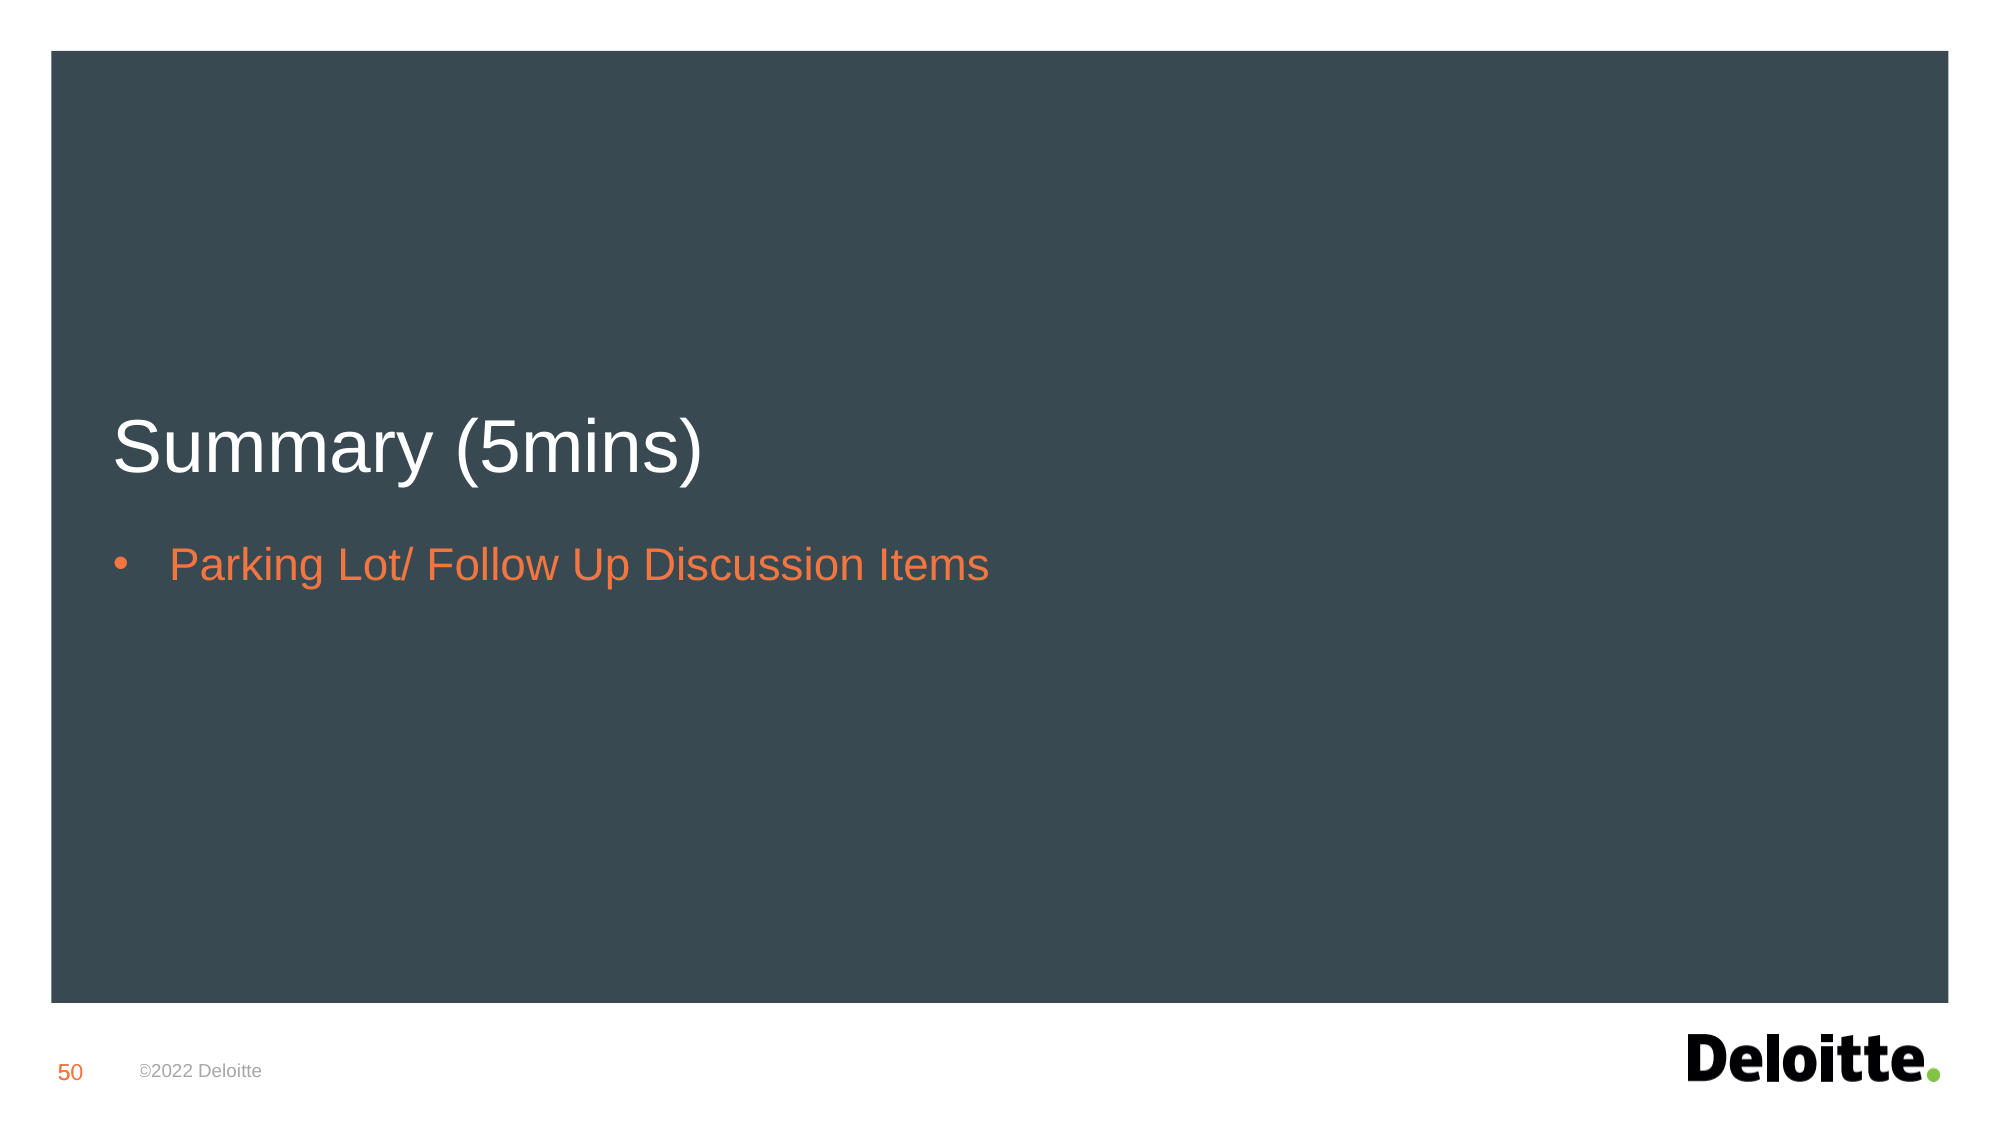

Summary (5mins)
Parking Lot/ Follow Up Discussion Items